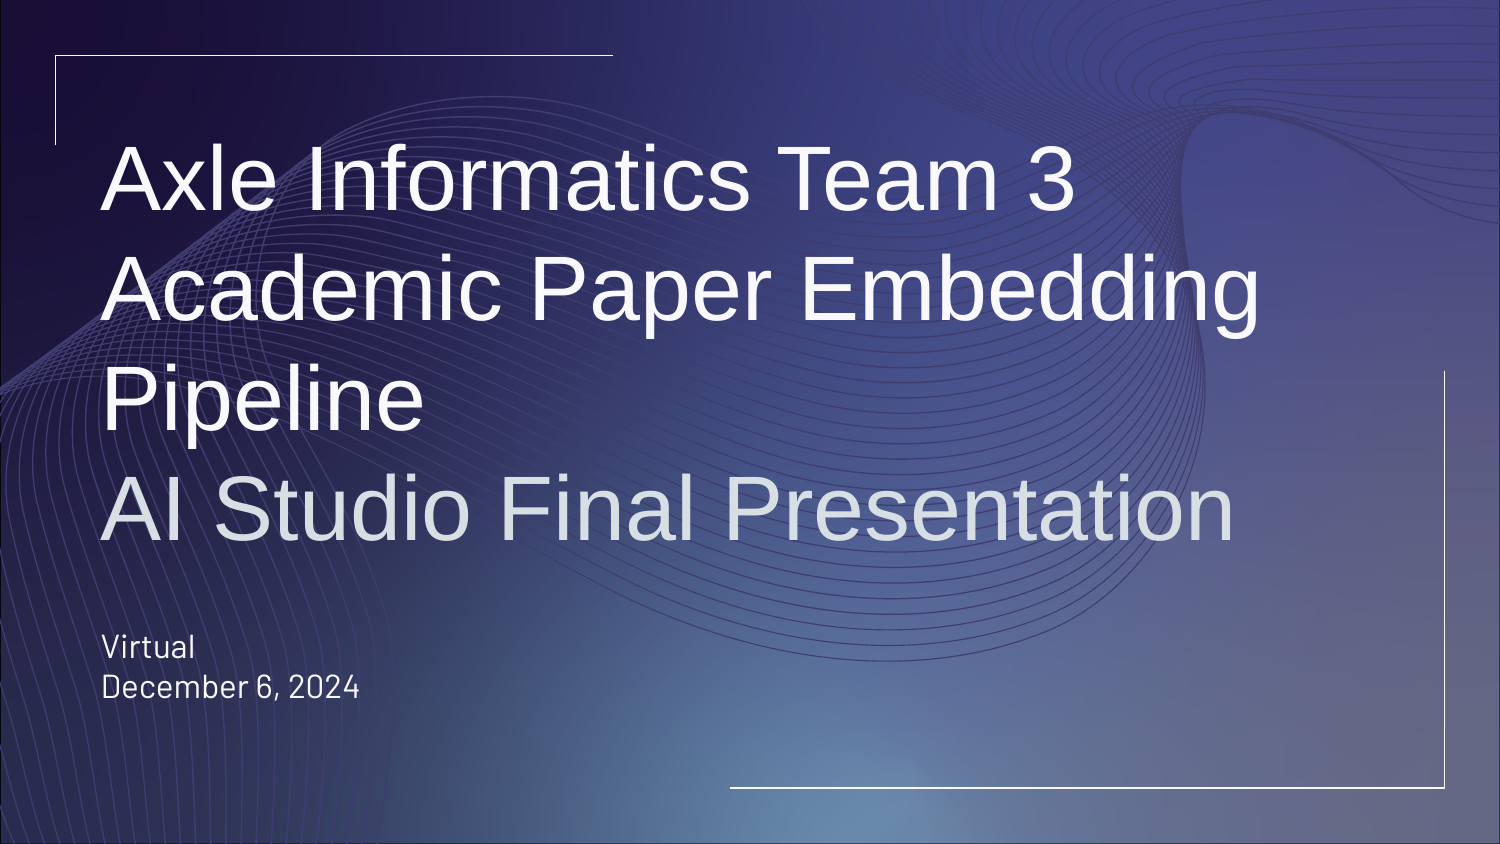

# Axle Informatics Team 3
Academic Paper Embedding Pipeline
AI Studio Final Presentation
Virtual
December 6, 2024